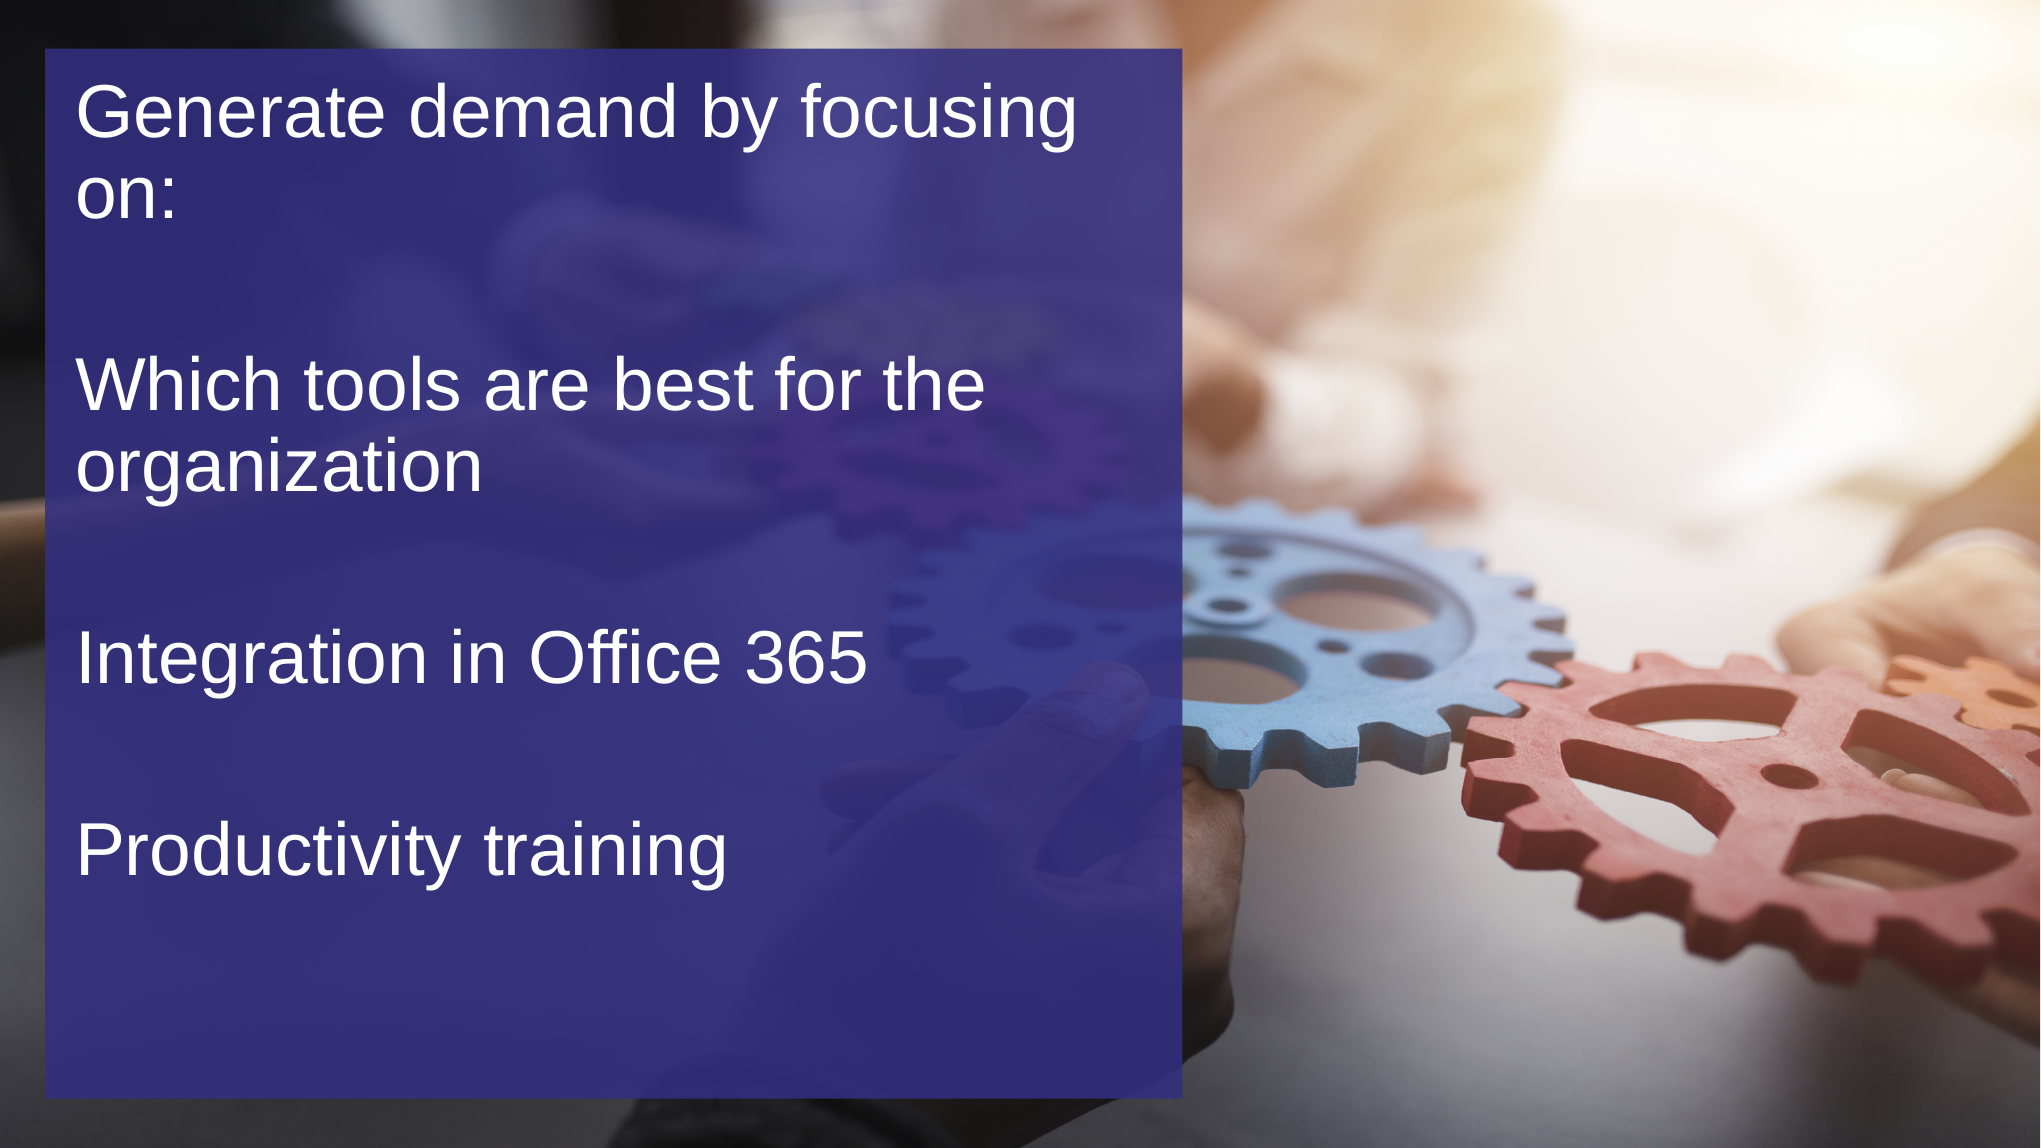

Generate demand by focusing on:

Which tools are best for the organization

Integration in Office 365

Productivity training